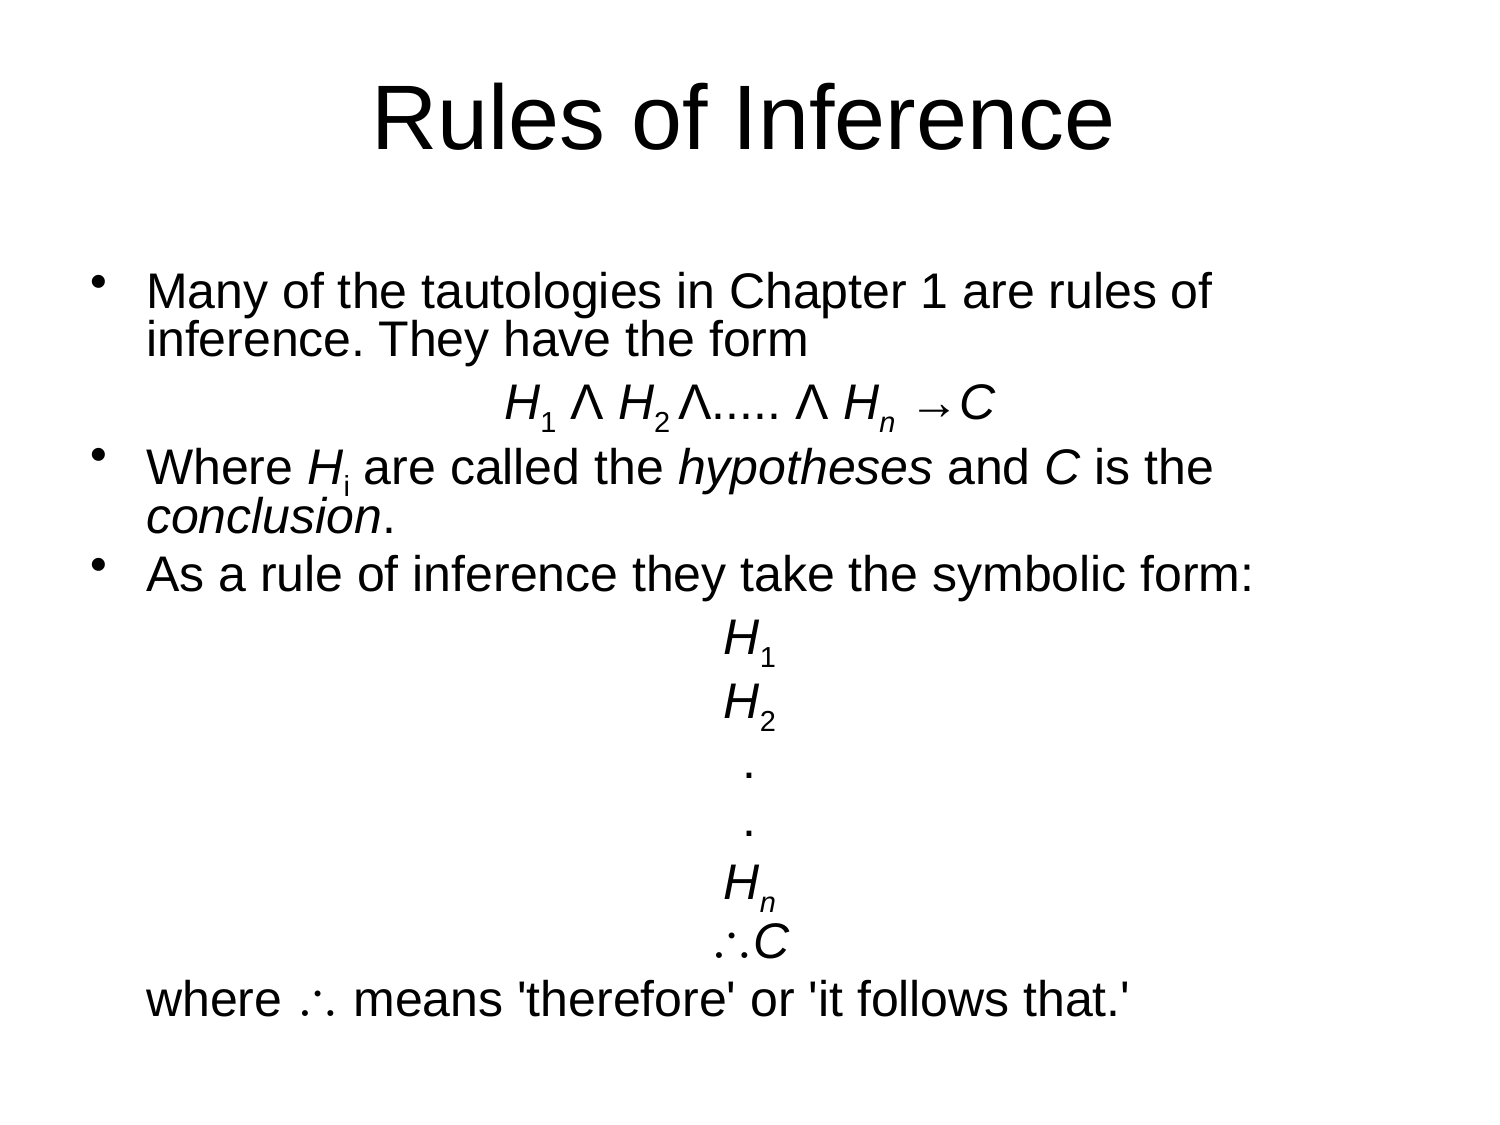

# Rules of Inference
Many of the tautologies in Chapter 1 are rules of inference. They have the form
H1 Λ H2 Λ..... Λ Hn →C
Where Hi are called the hypotheses and C is the conclusion.
As a rule of inference they take the symbolic form:
H1
H2
.
.
Hn
∴C
	where ∴ means 'therefore' or 'it follows that.'